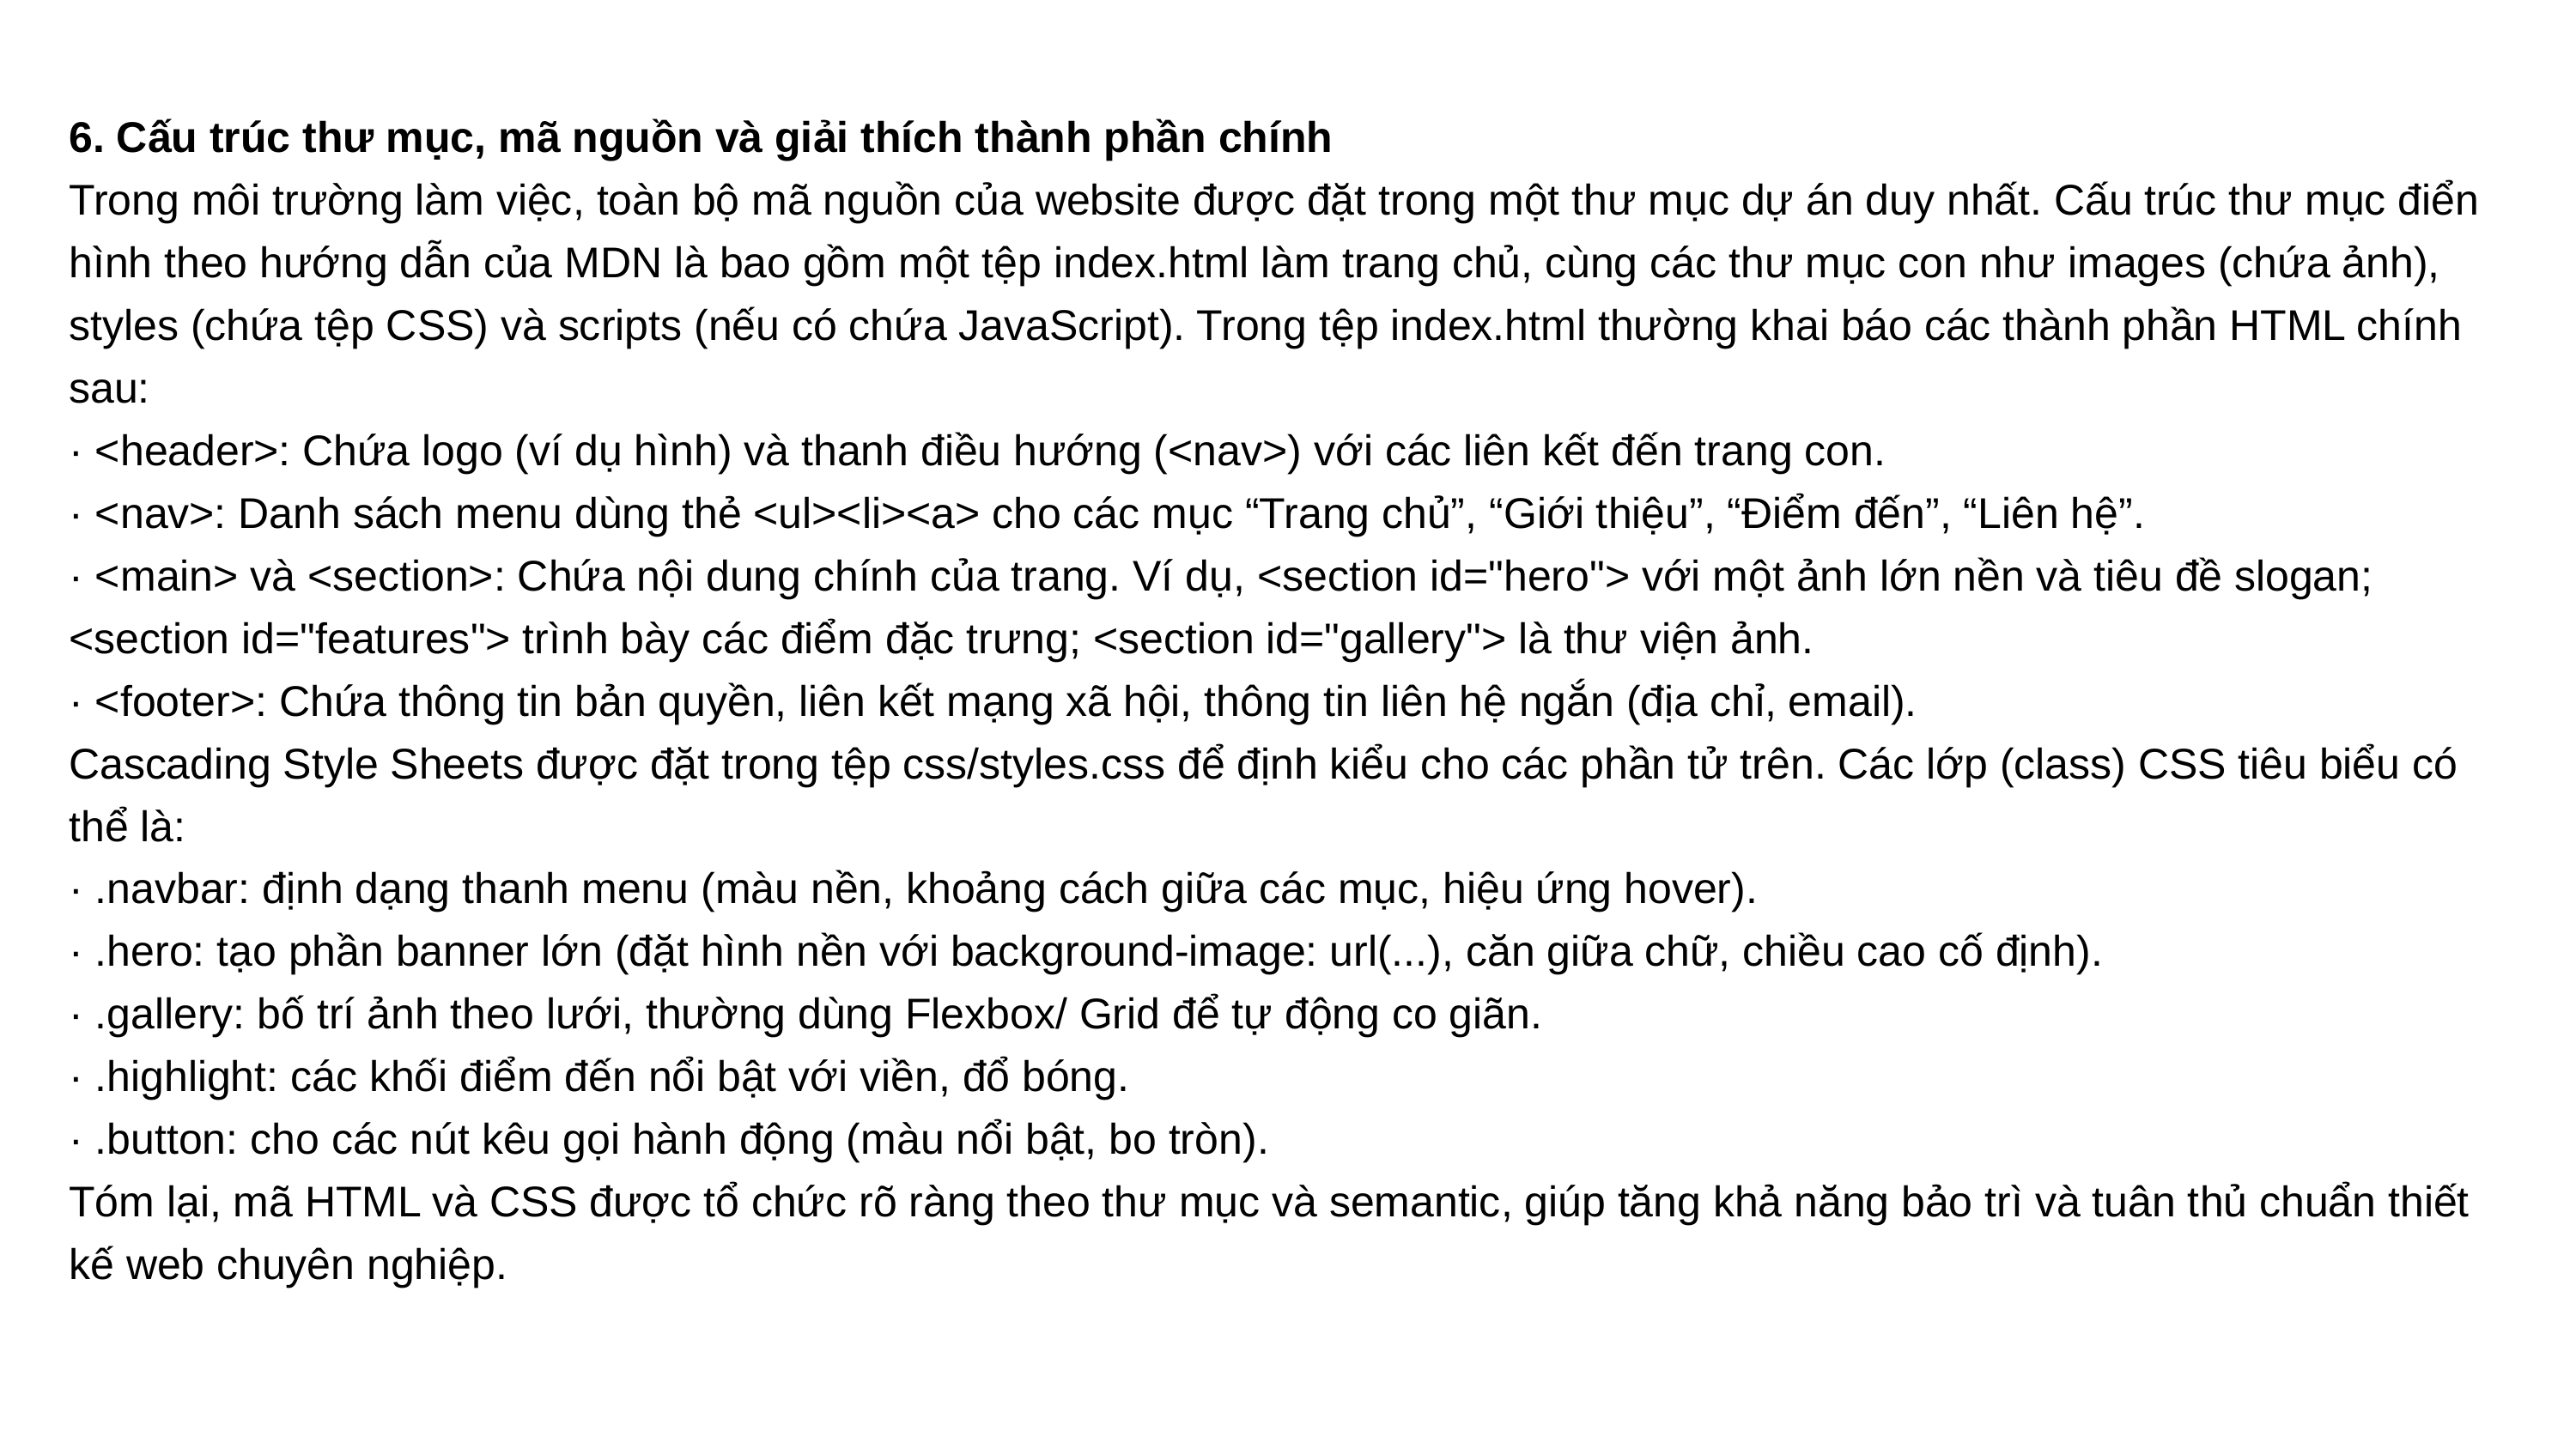

6. Cấu trúc thư mục, mã nguồn và giải thích thành phần chính
Trong môi trường làm việc, toàn bộ mã nguồn của website được đặt trong một thư mục dự án duy nhất. Cấu trúc thư mục điển hình theo hướng dẫn của MDN là bao gồm một tệp index.html làm trang chủ, cùng các thư mục con như images (chứa ảnh), styles (chứa tệp CSS) và scripts (nếu có chứa JavaScript). Trong tệp index.html thường khai báo các thành phần HTML chính sau:
· <header>: Chứa logo (ví dụ hình) và thanh điều hướng (<nav>) với các liên kết đến trang con.
· <nav>: Danh sách menu dùng thẻ <ul><li><a> cho các mục “Trang chủ”, “Giới thiệu”, “Điểm đến”, “Liên hệ”.
· <main> và <section>: Chứa nội dung chính của trang. Ví dụ, <section id="hero"> với một ảnh lớn nền và tiêu đề slogan; <section id="features"> trình bày các điểm đặc trưng; <section id="gallery"> là thư viện ảnh.
· <footer>: Chứa thông tin bản quyền, liên kết mạng xã hội, thông tin liên hệ ngắn (địa chỉ, email).
Cascading Style Sheets được đặt trong tệp css/styles.css để định kiểu cho các phần tử trên. Các lớp (class) CSS tiêu biểu có thể là:
· .navbar: định dạng thanh menu (màu nền, khoảng cách giữa các mục, hiệu ứng hover).
· .hero: tạo phần banner lớn (đặt hình nền với background-image: url(...), căn giữa chữ, chiều cao cố định).
· .gallery: bố trí ảnh theo lưới, thường dùng Flexbox/ Grid để tự động co giãn.
· .highlight: các khối điểm đến nổi bật với viền, đổ bóng.
· .button: cho các nút kêu gọi hành động (màu nổi bật, bo tròn).
Tóm lại, mã HTML và CSS được tổ chức rõ ràng theo thư mục và semantic, giúp tăng khả năng bảo trì và tuân thủ chuẩn thiết kế web chuyên nghiệp.